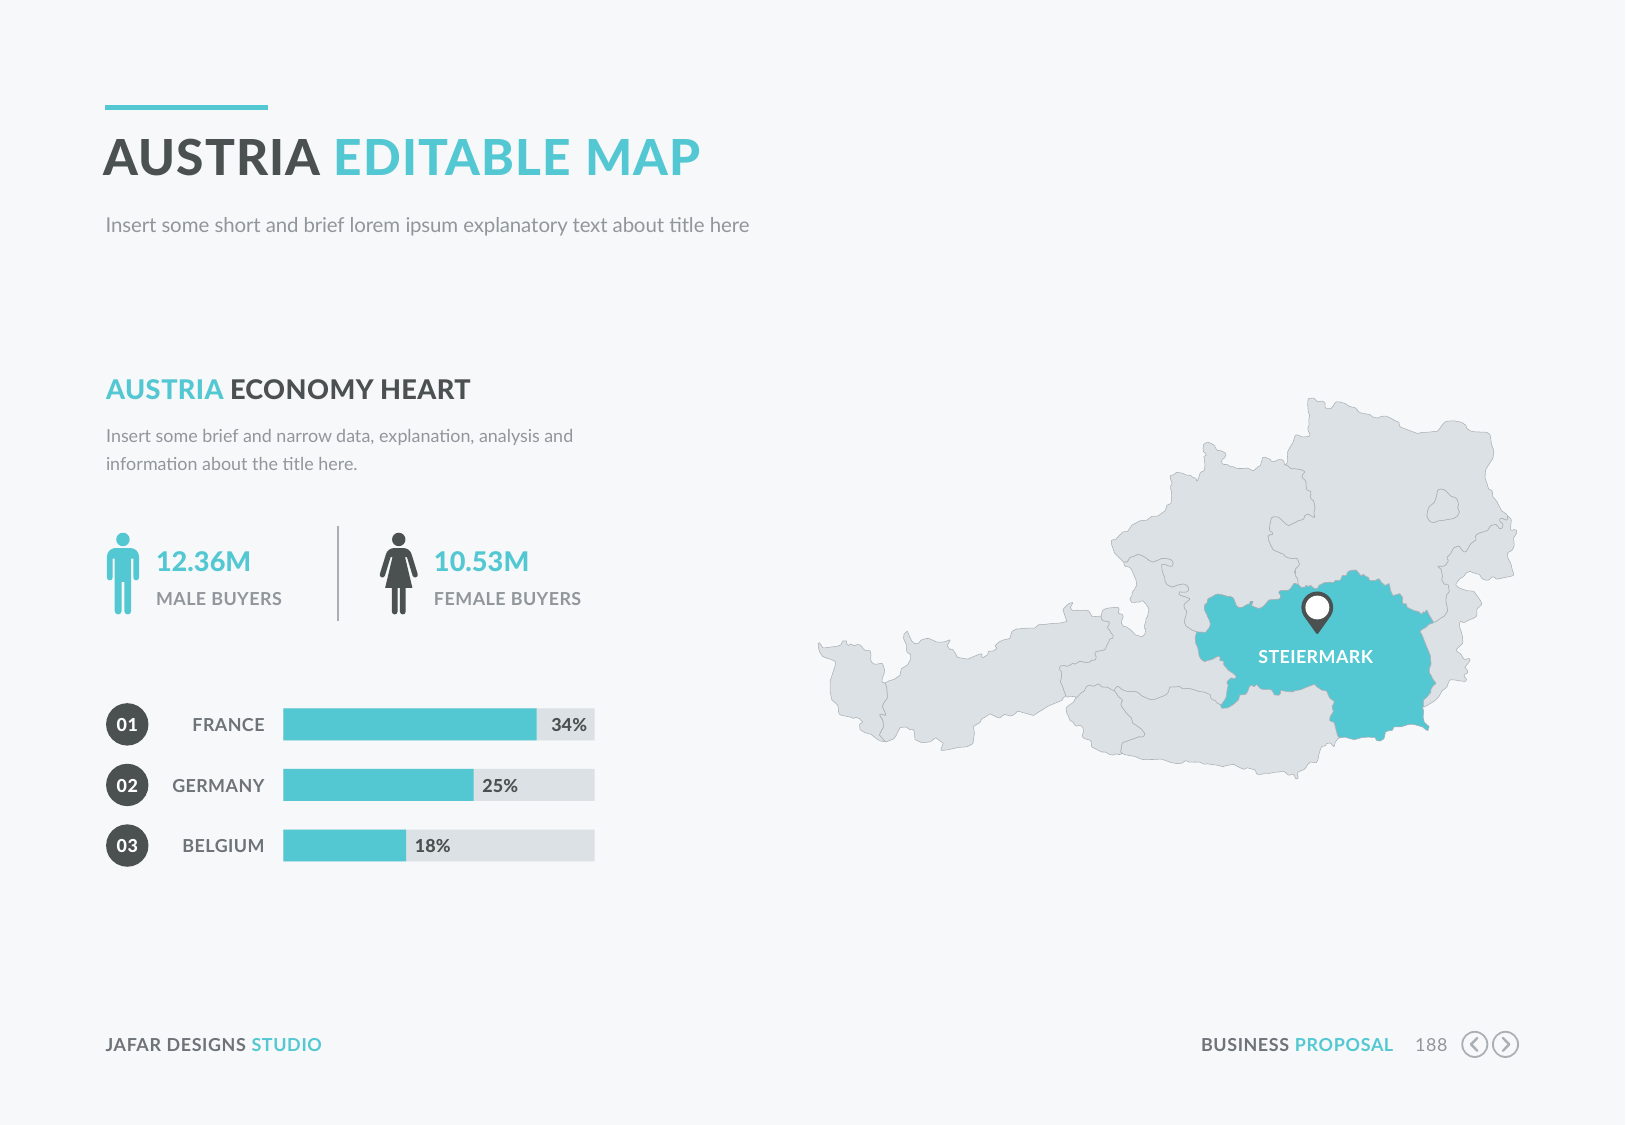

Austria Editable Map
Insert some short and brief lorem ipsum explanatory text about title here
Austria economy heart
Insert some brief and narrow data, explanation, analysis and information about the title here.

12.36m
Male buyers
10.53m
Female Buyers

Steiermark

01

France
34%

02

Germany
25%

03

Belgium
18%